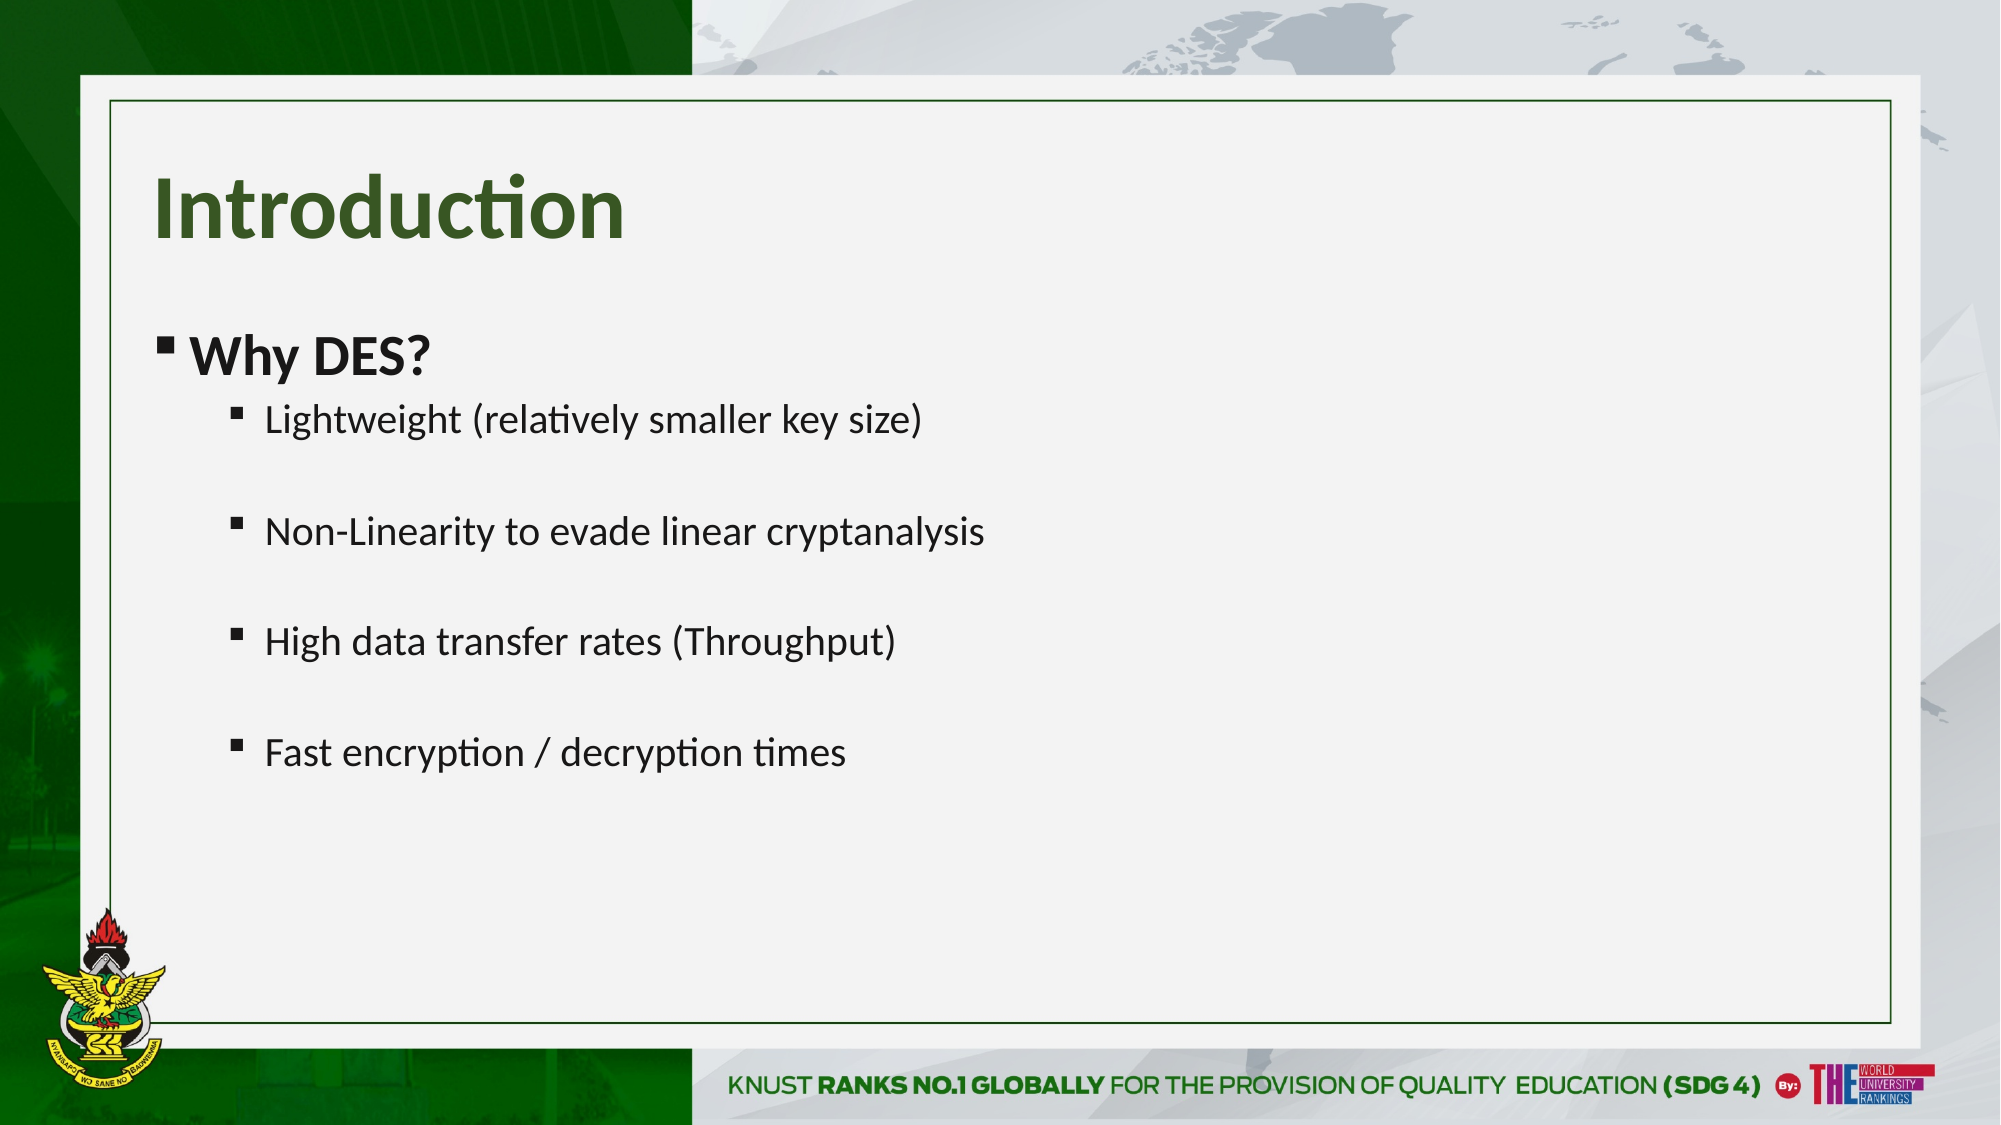

# Introduction
Why DES?
Lightweight (relatively smaller key size)

Non-Linearity to evade linear cryptanalysis

High data transfer rates (Throughput)

Fast encryption / decryption times